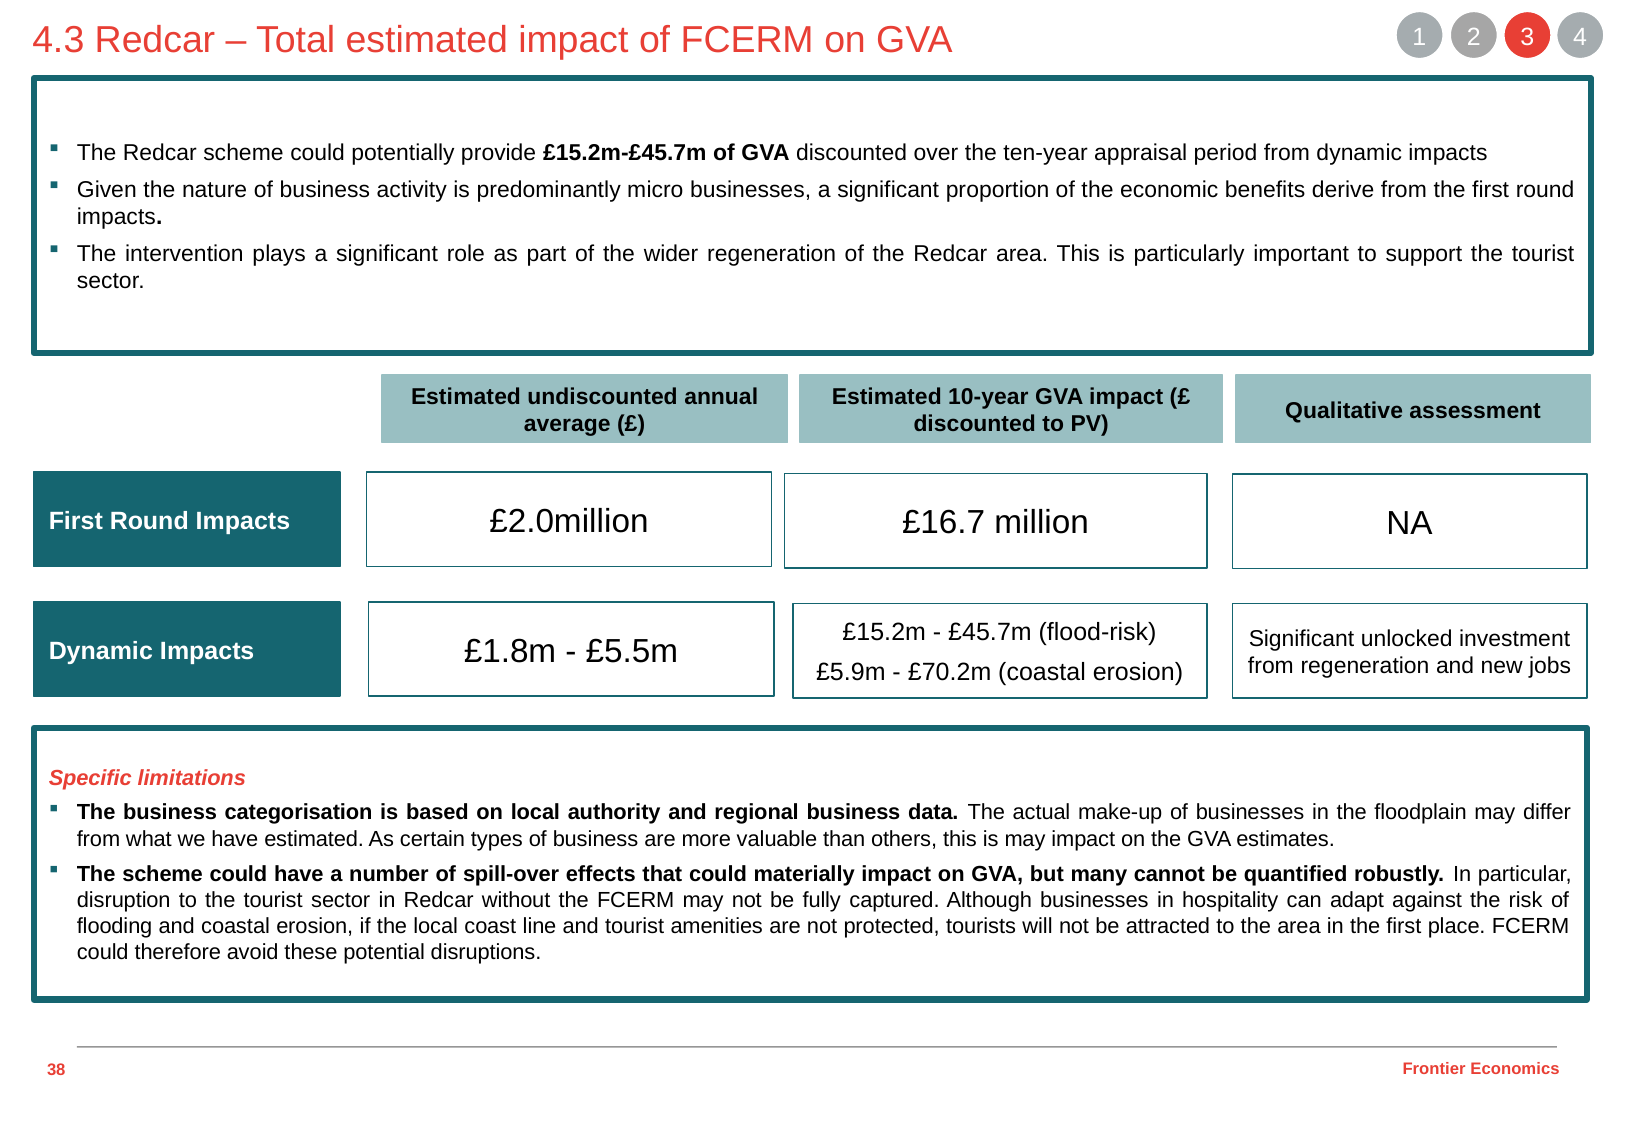

4.3 Redcar – Total estimated impact of FCERM on GVA
1
2
3
4
The Redcar scheme could potentially provide £15.2m-£45.7m of GVA discounted over the ten-year appraisal period from dynamic impacts
Given the nature of business activity is predominantly micro businesses, a significant proportion of the economic benefits derive from the first round impacts.
The intervention plays a significant role as part of the wider regeneration of the Redcar area. This is particularly important to support the tourist sector.
Estimated undiscounted annual average (£)
Estimated 10-year GVA impact (£ discounted to PV)
Qualitative assessment
First Round Impacts
£2.0million
£16.7 million
NA
Dynamic Impacts
£1.8m - £5.5m
£15.2m - £45.7m (flood-risk)
£5.9m - £70.2m (coastal erosion)
Significant unlocked investment from regeneration and new jobs
Specific limitations
The business categorisation is based on local authority and regional business data. The actual make-up of businesses in the floodplain may differ from what we have estimated. As certain types of business are more valuable than others, this is may impact on the GVA estimates.
The scheme could have a number of spill-over effects that could materially impact on GVA, but many cannot be quantified robustly. In particular, disruption to the tourist sector in Redcar without the FCERM may not be fully captured. Although businesses in hospitality can adapt against the risk of flooding and coastal erosion, if the local coast line and tourist amenities are not protected, tourists will not be attracted to the area in the first place. FCERM could therefore avoid these potential disruptions.